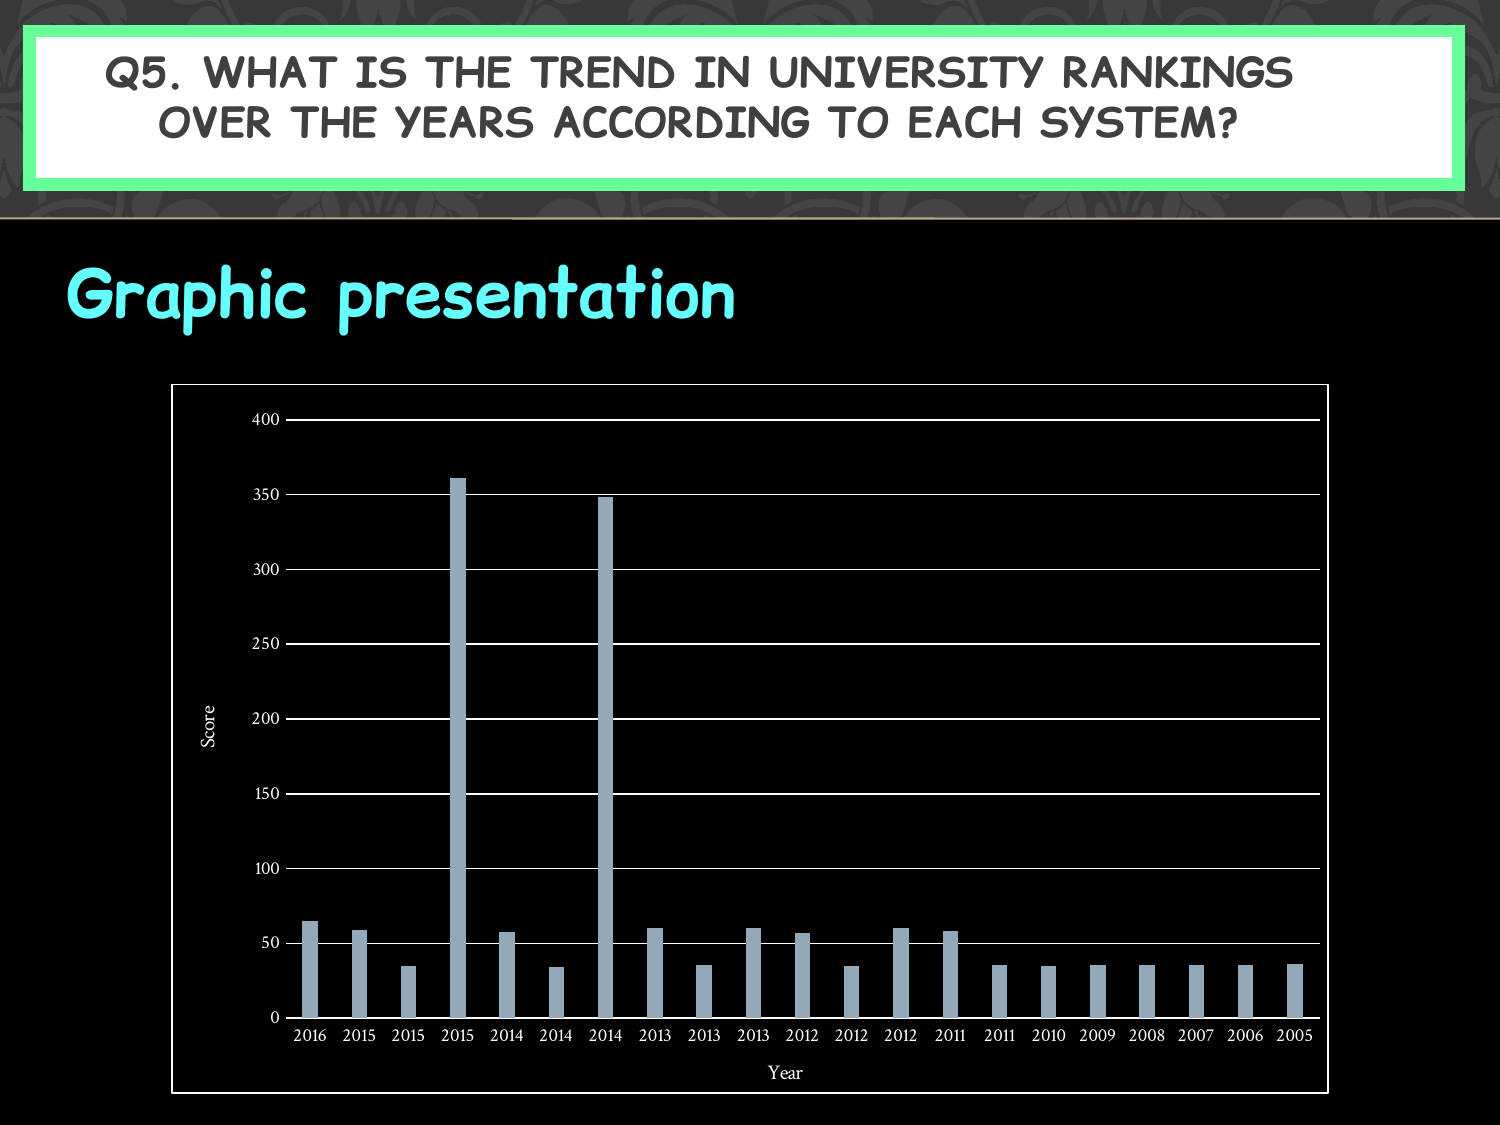

# Q5. What is the trend in university rankings over the years according to each system?
Graphic presentation

### Chart

| Category |  avg_score |
|---|---|
| 2016 | 65.29 |
| 2015 | 58.74 |
| 2015 | 34.64 |
| 2015 | 361.39 |
| 2014 | 57.62 |
| 2014 | 34.52 |
| 2014 | 348.54 |
| 2013 | 60.17 |
| 2013 | 35.22 |
| 2013 | 60.18 |
| 2012 | 57.06 |
| 2012 | 35.05 |
| 2012 | 60.21 |
| 2011 | 58.54 |
| 2011 | 35.31 |
| 2010 | 35.11 |
| 2009 | 35.53 |
| 2008 | 35.7 |
| 2007 | 35.41 |
| 2006 | 35.78 |
| 2005 | 35.89 |